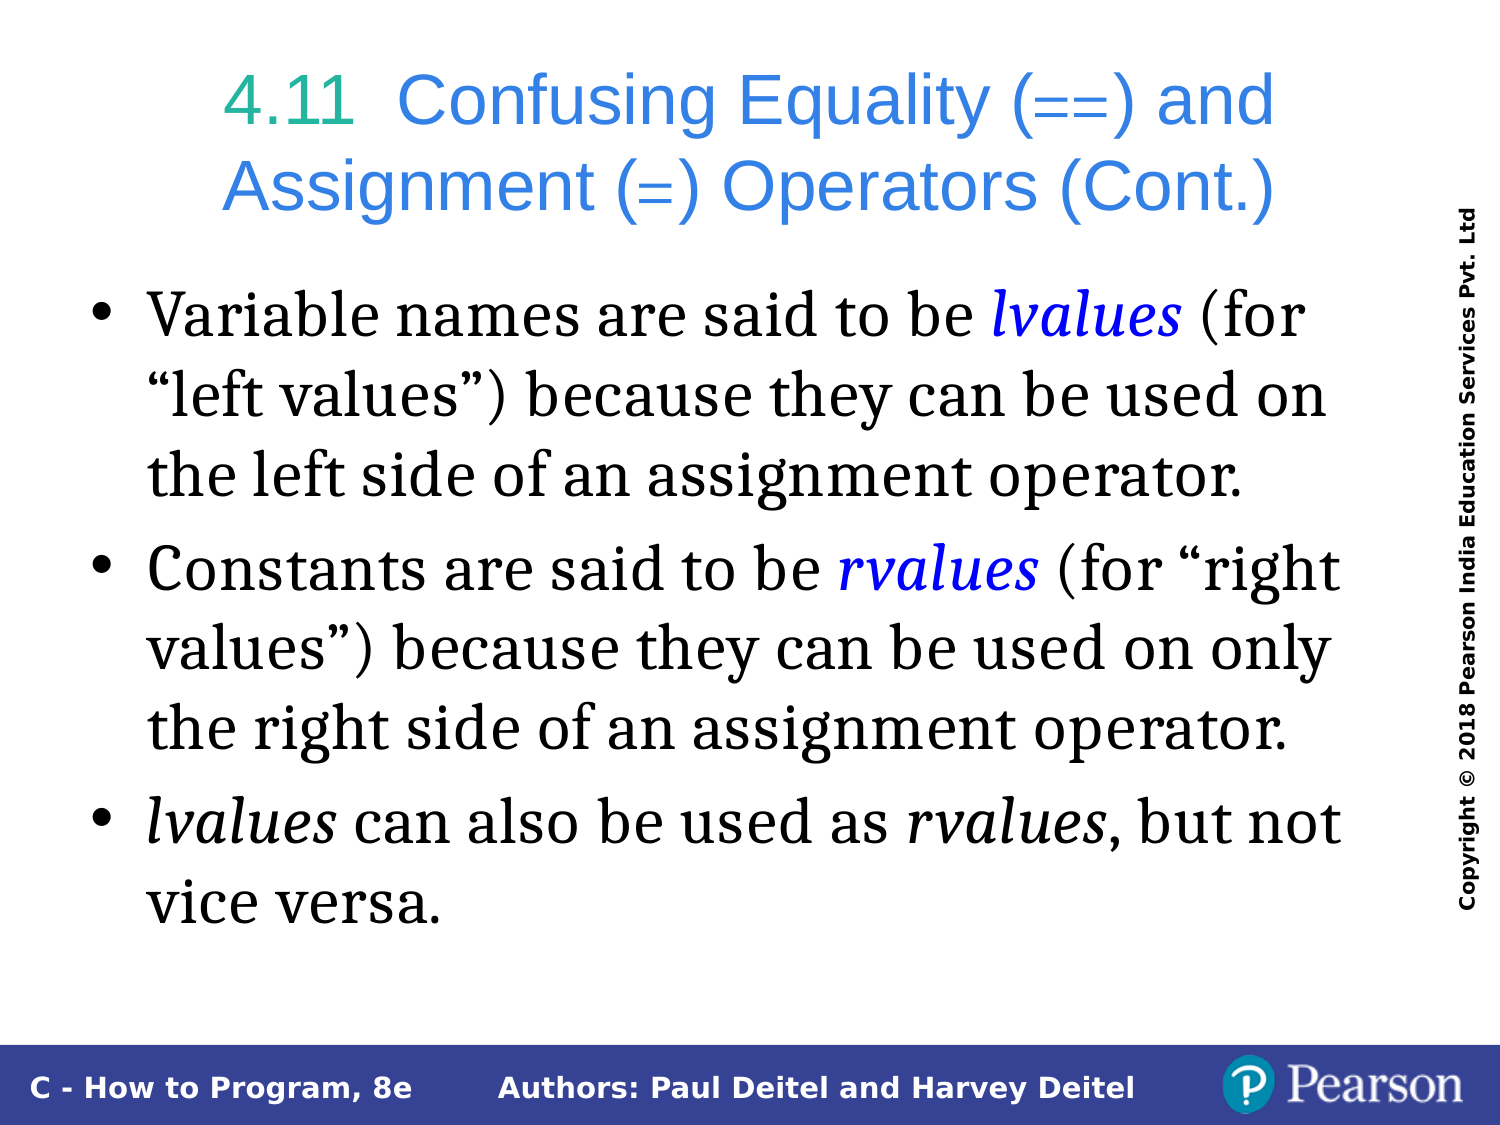

# 4.11  Confusing Equality (==) and Assignment (=) Operators (Cont.)
Variable names are said to be lvalues (for “left values”) because they can be used on the left side of an assignment operator.
Constants are said to be rvalues (for “right values”) because they can be used on only the right side of an assignment operator.
lvalues can also be used as rvalues, but not vice versa.